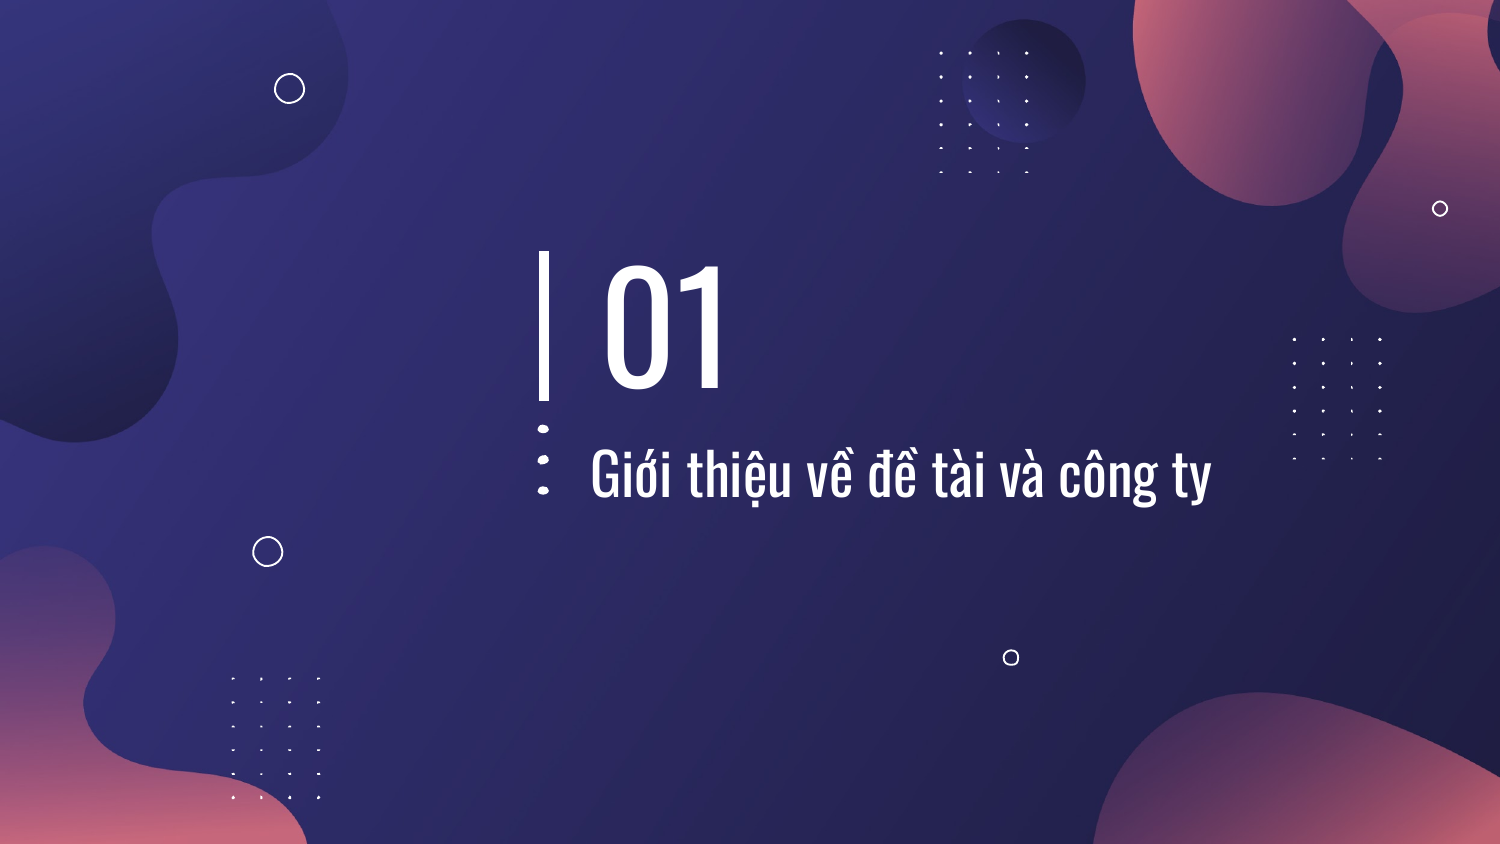

# 01

Giới thiệu về đề tài và công ty